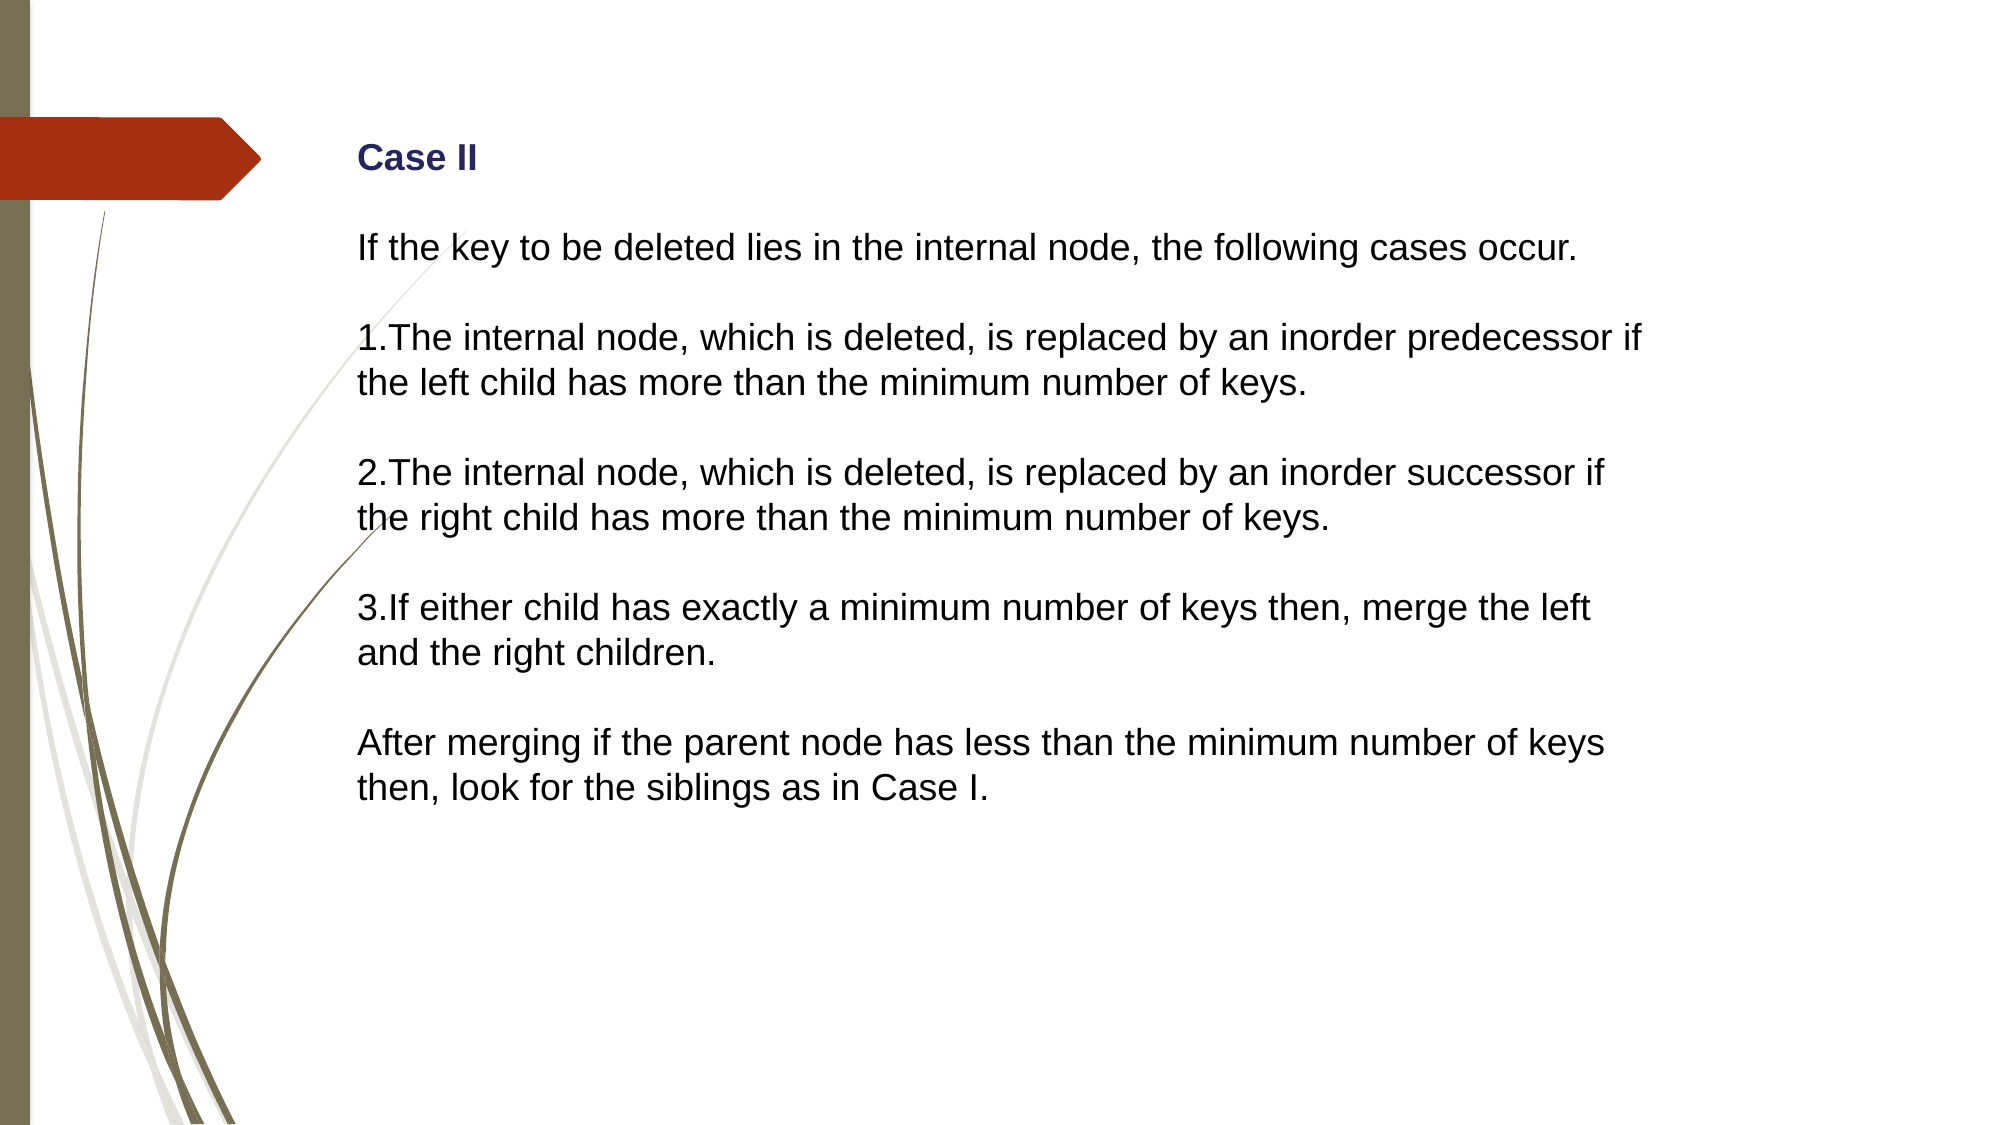

Case II

If the key to be deleted lies in the internal node, the following cases occur.

The internal node, which is deleted, is replaced by an inorder predecessor if the left child has more than the minimum number of keys.

The internal node, which is deleted, is replaced by an inorder successor if the right child has more than the minimum number of keys.

If either child has exactly a minimum number of keys then, merge the left and the right children.

After merging if the parent node has less than the minimum number of keys then, look for the siblings as in Case I.